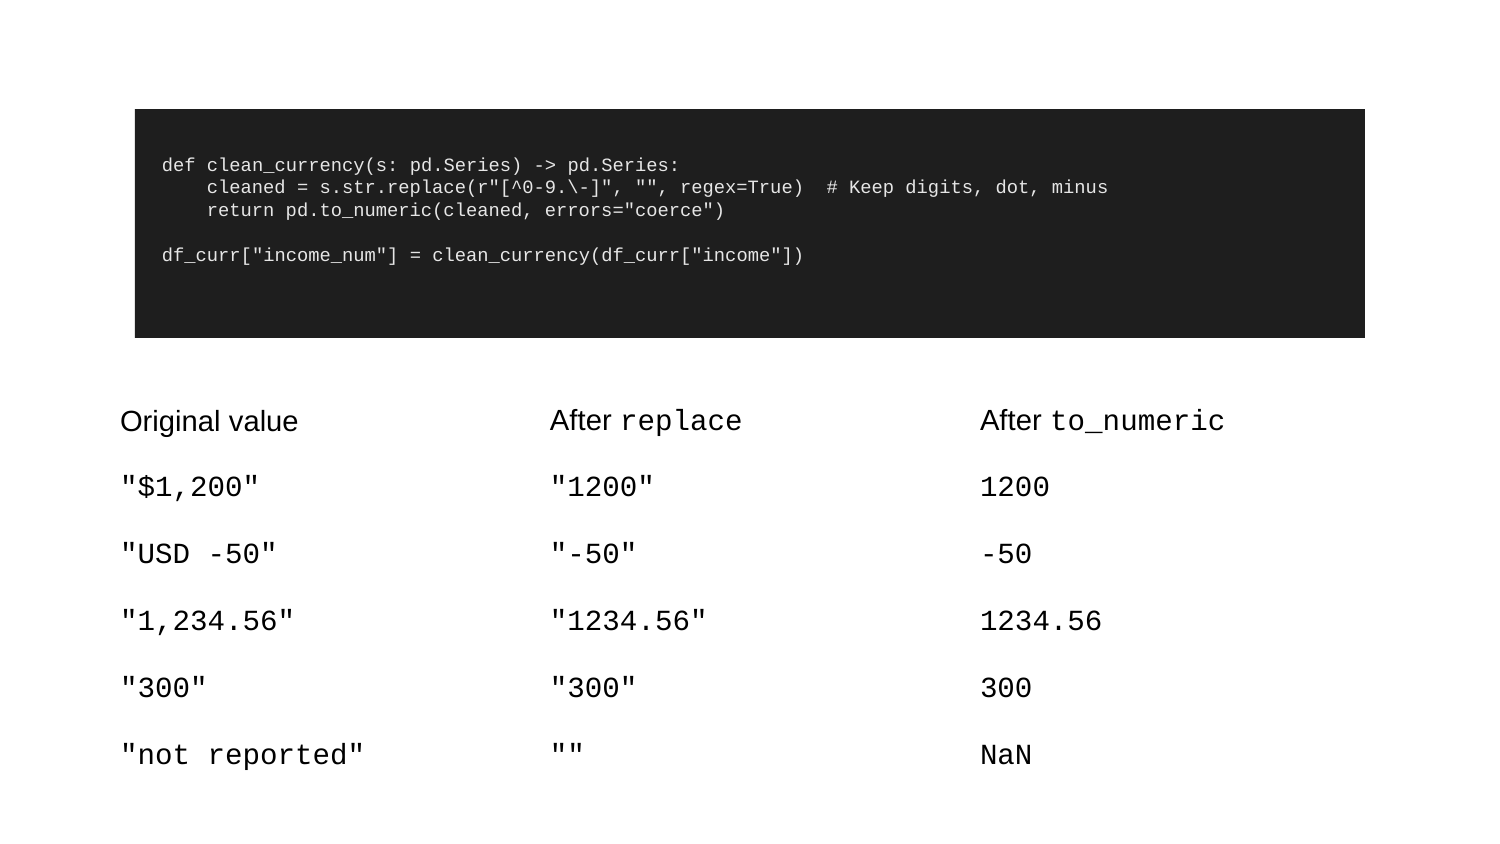

def clean_currency(s: pd.Series) -> pd.Series:
    cleaned = s.str.replace(r"[^0-9.\-]", "", regex=True)  # Keep digits, dot, minus
    return pd.to_numeric(cleaned, errors="coerce")

df_curr["income_num"] = clean_currency(df_curr["income"])
| Original value | After replace | After to\_numeric |
| --- | --- | --- |
| "$1,200" | "1200" | 1200 |
| "USD -50" | "-50" | -50 |
| "1,234.56" | "1234.56" | 1234.56 |
| "300" | "300" | 300 |
| "not reported" | "" | NaN |